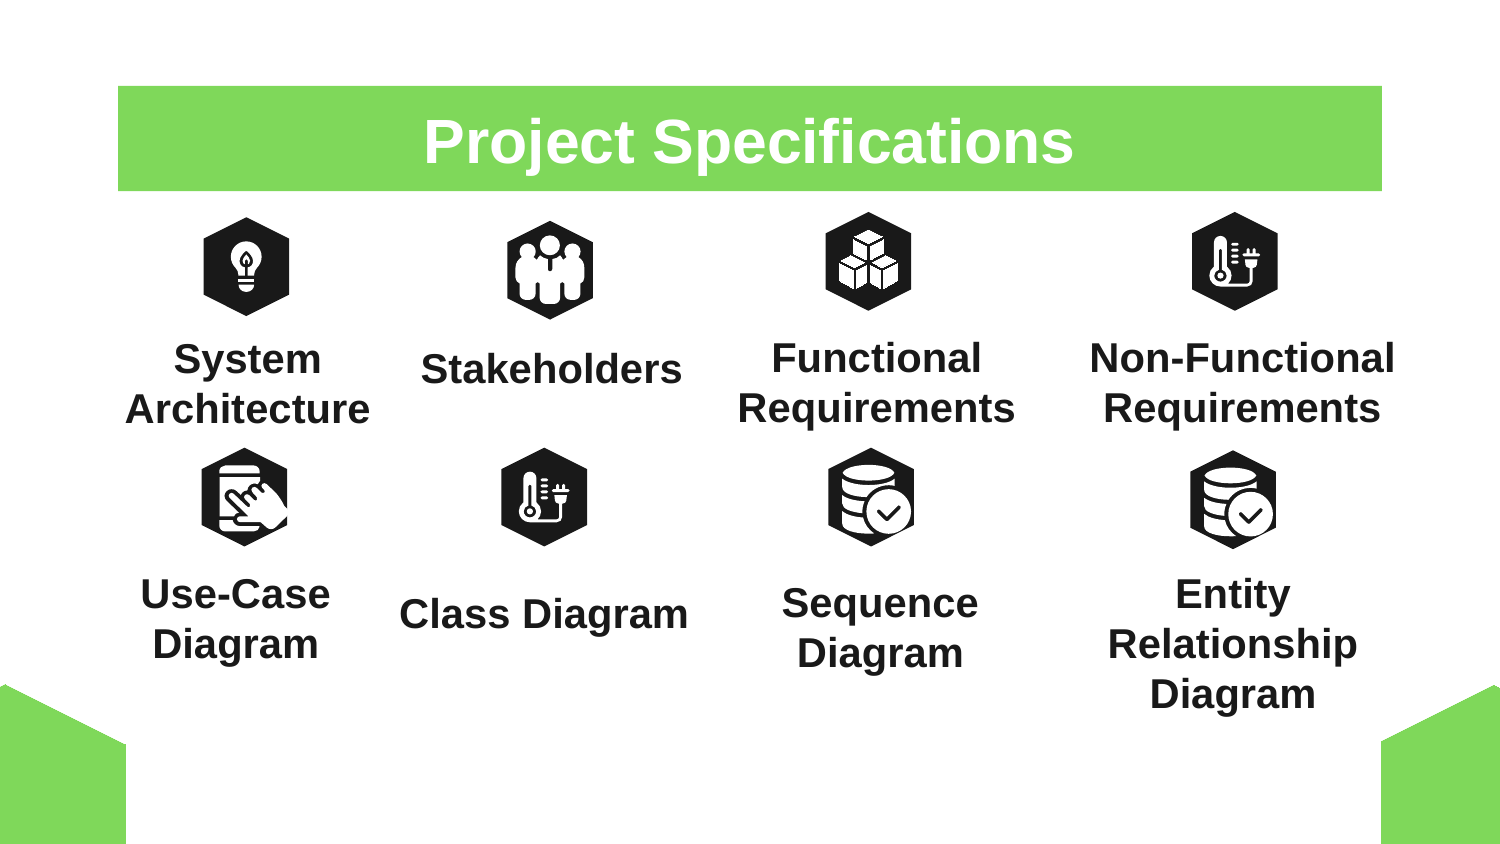

Project Specifications

Functional Requirements
Non-Functional Requirements
System Architecture
Stakeholders

Sequence
Diagram
Class Diagram
Use-Case Diagram
Entity Relationship Diagram